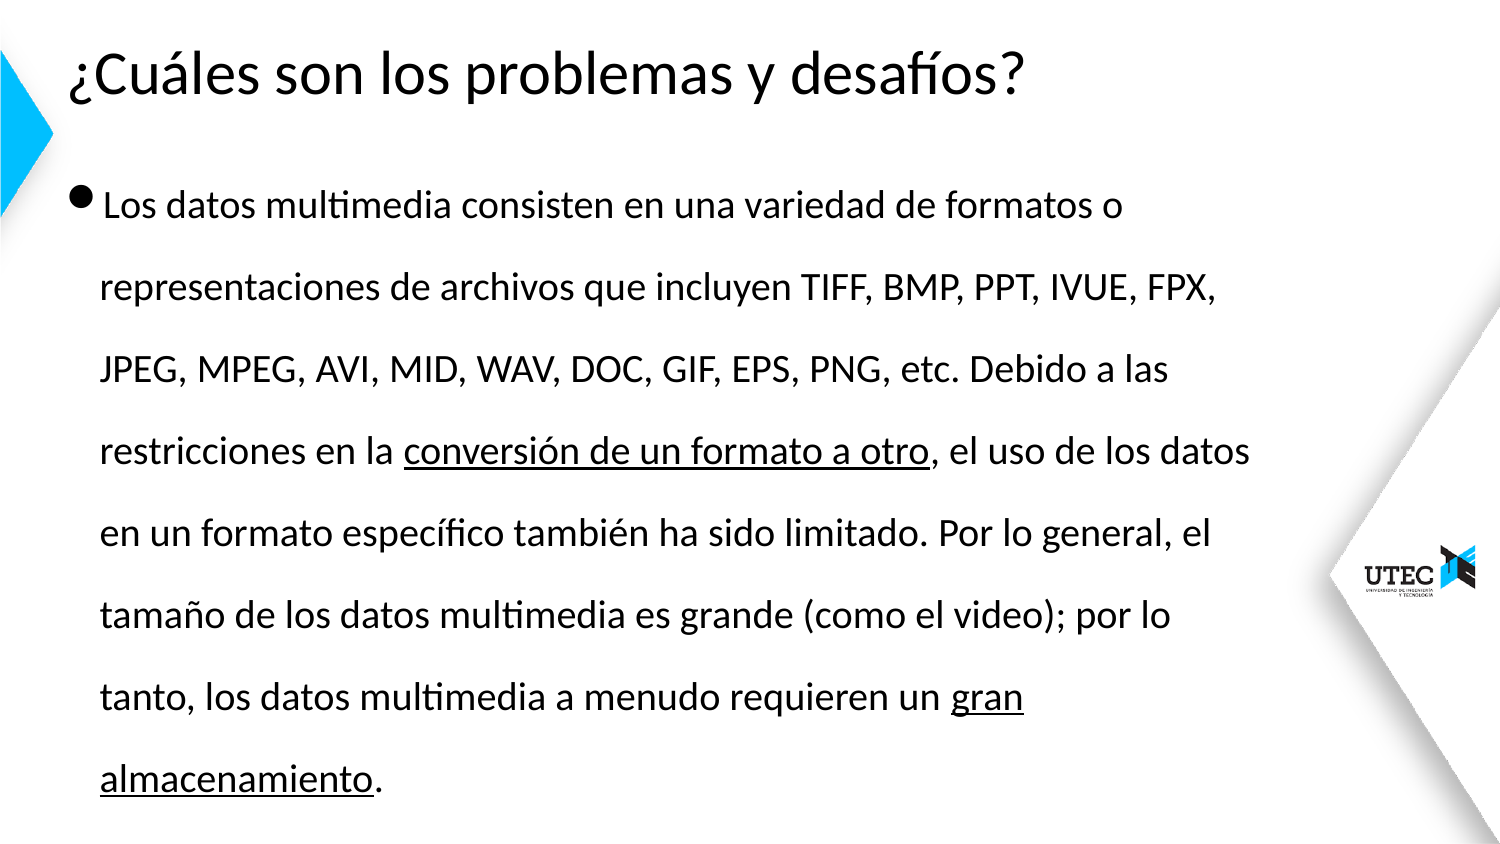

# ¿Cuáles son los problemas y desafíos?
Los datos multimedia consisten en una variedad de formatos o representaciones de archivos que incluyen TIFF, BMP, PPT, IVUE, FPX, JPEG, MPEG, AVI, MID, WAV, DOC, GIF, EPS, PNG, etc. Debido a las restricciones en la conversión de un formato a otro, el uso de los datos en un formato específico también ha sido limitado. Por lo general, el tamaño de los datos multimedia es grande (como el video); por lo tanto, los datos multimedia a menudo requieren un gran almacenamiento.